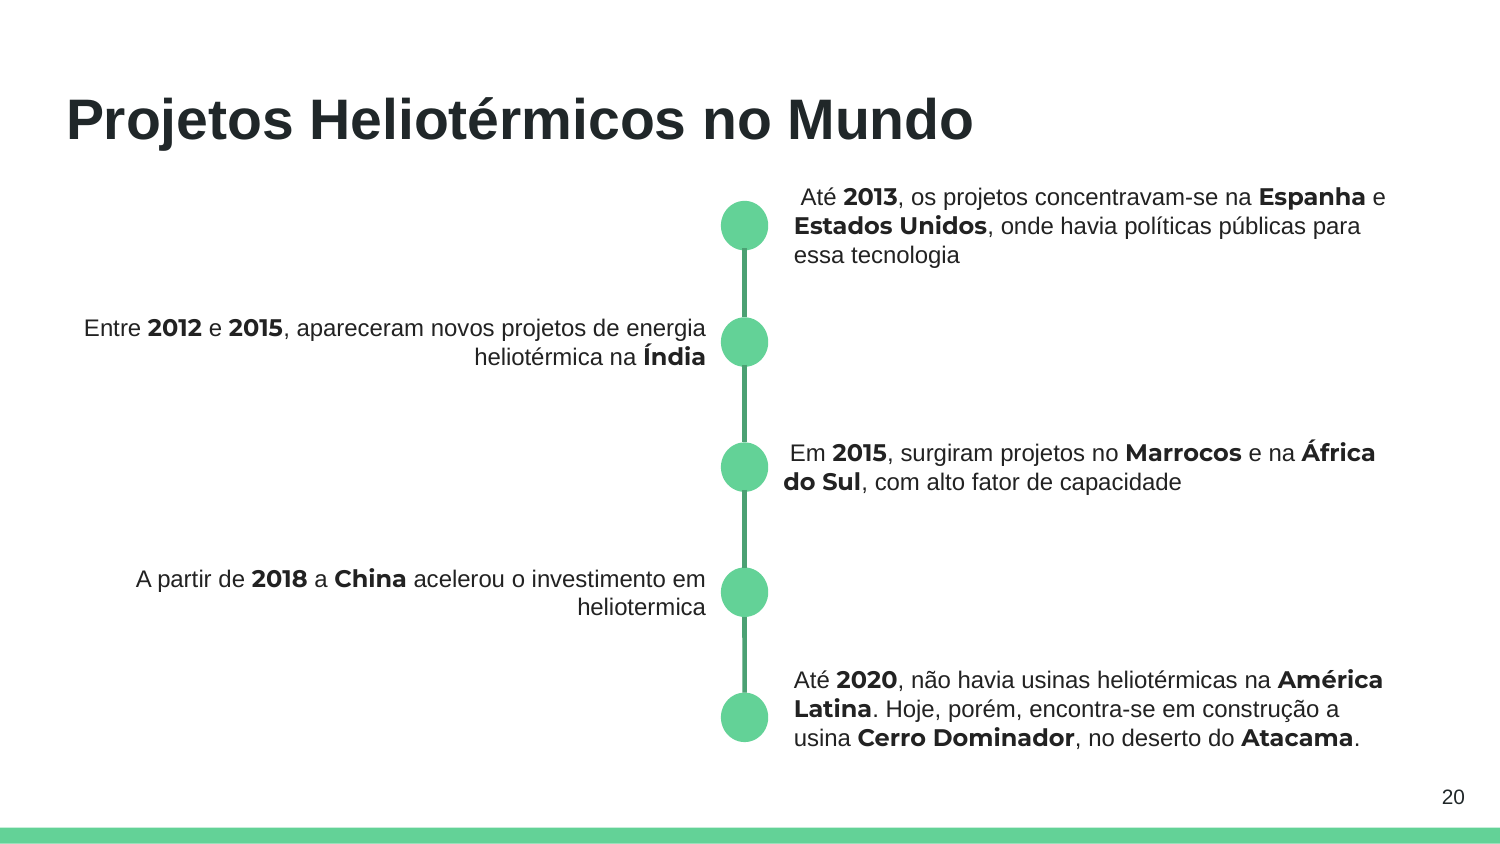

# Projetos Heliotérmicos no Mundo
 Até 2013, os projetos concentravam-se na Espanha e Estados Unidos, onde havia políticas públicas para essa tecnologia

Entre 2012 e 2015, apareceram novos projetos de energia heliotérmica na Índia

 Em 2015, surgiram projetos no Marrocos e na África do Sul, com alto fator de capacidade

A partir de 2018 a China acelerou o investimento em heliotermica

Até 2020, não havia usinas heliotérmicas na América Latina. Hoje, porém, encontra-se em construção a usina Cerro Dominador, no deserto do Atacama.

20